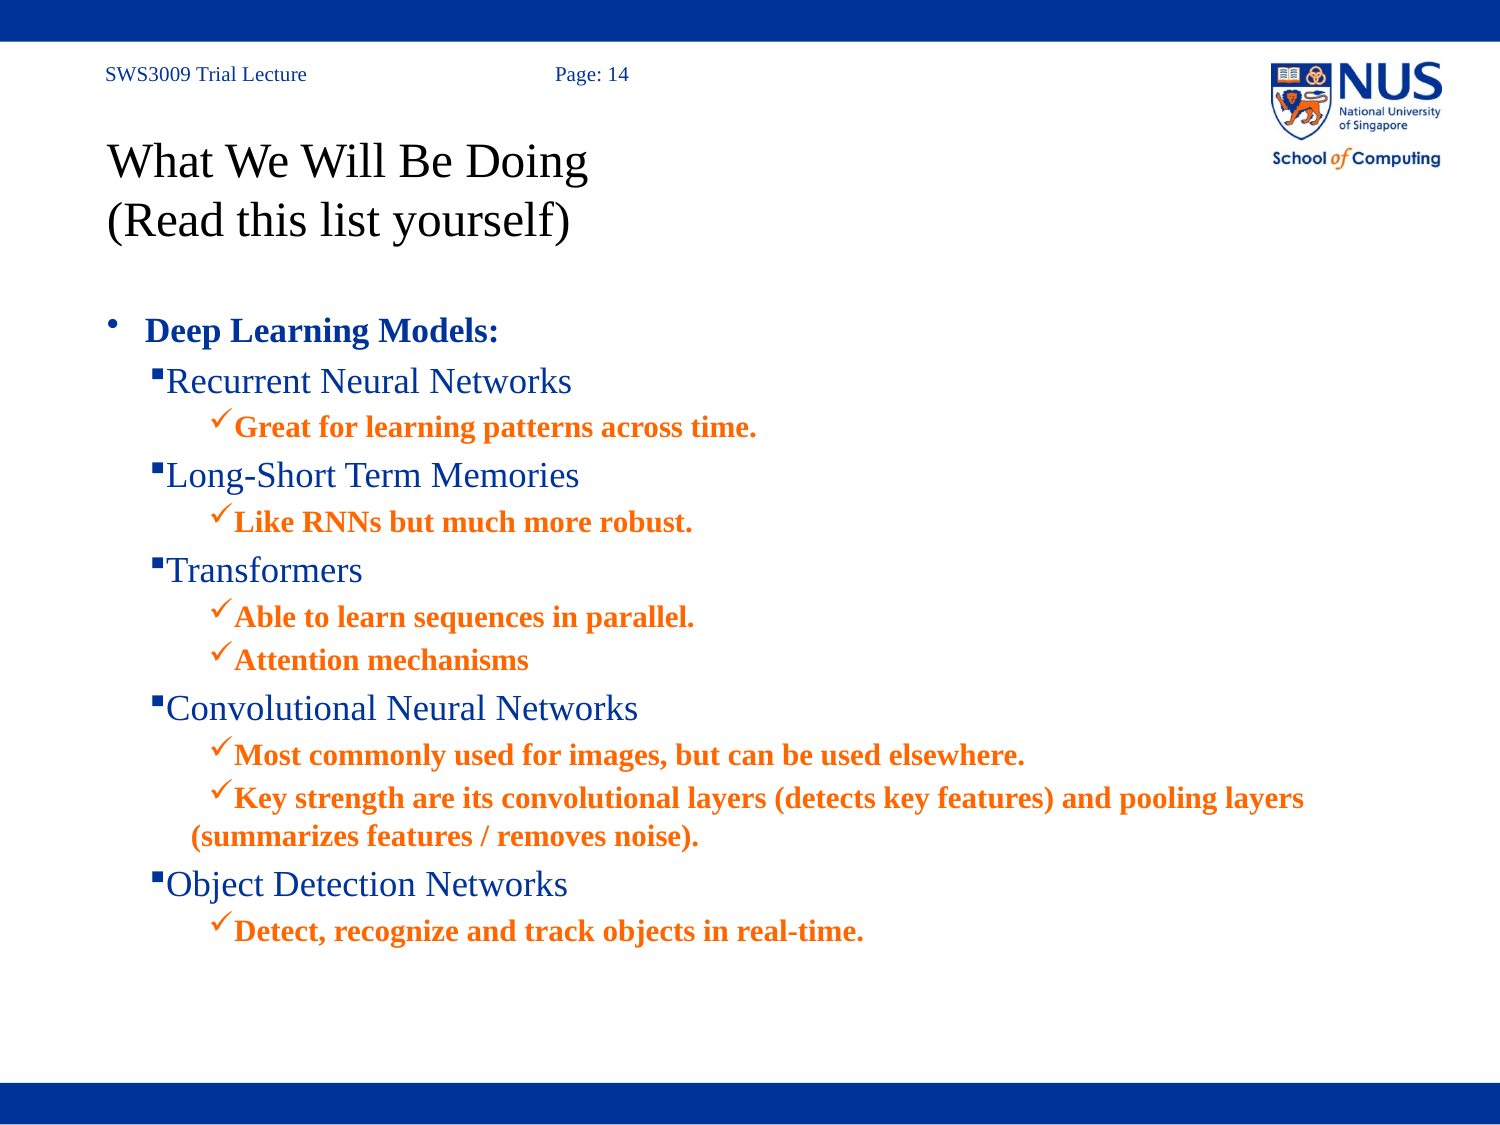

# What We Will Be Doing (Read this list yourself)
Deep Learning Models:
Recurrent Neural Networks
Great for learning patterns across time.
Long-Short Term Memories
Like RNNs but much more robust.
Transformers
Able to learn sequences in parallel.
Attention mechanisms
Convolutional Neural Networks
Most commonly used for images, but can be used elsewhere.
Key strength are its convolutional layers (detects key features) and pooling layers (summarizes features / removes noise).
Object Detection Networks
Detect, recognize and track objects in real-time.